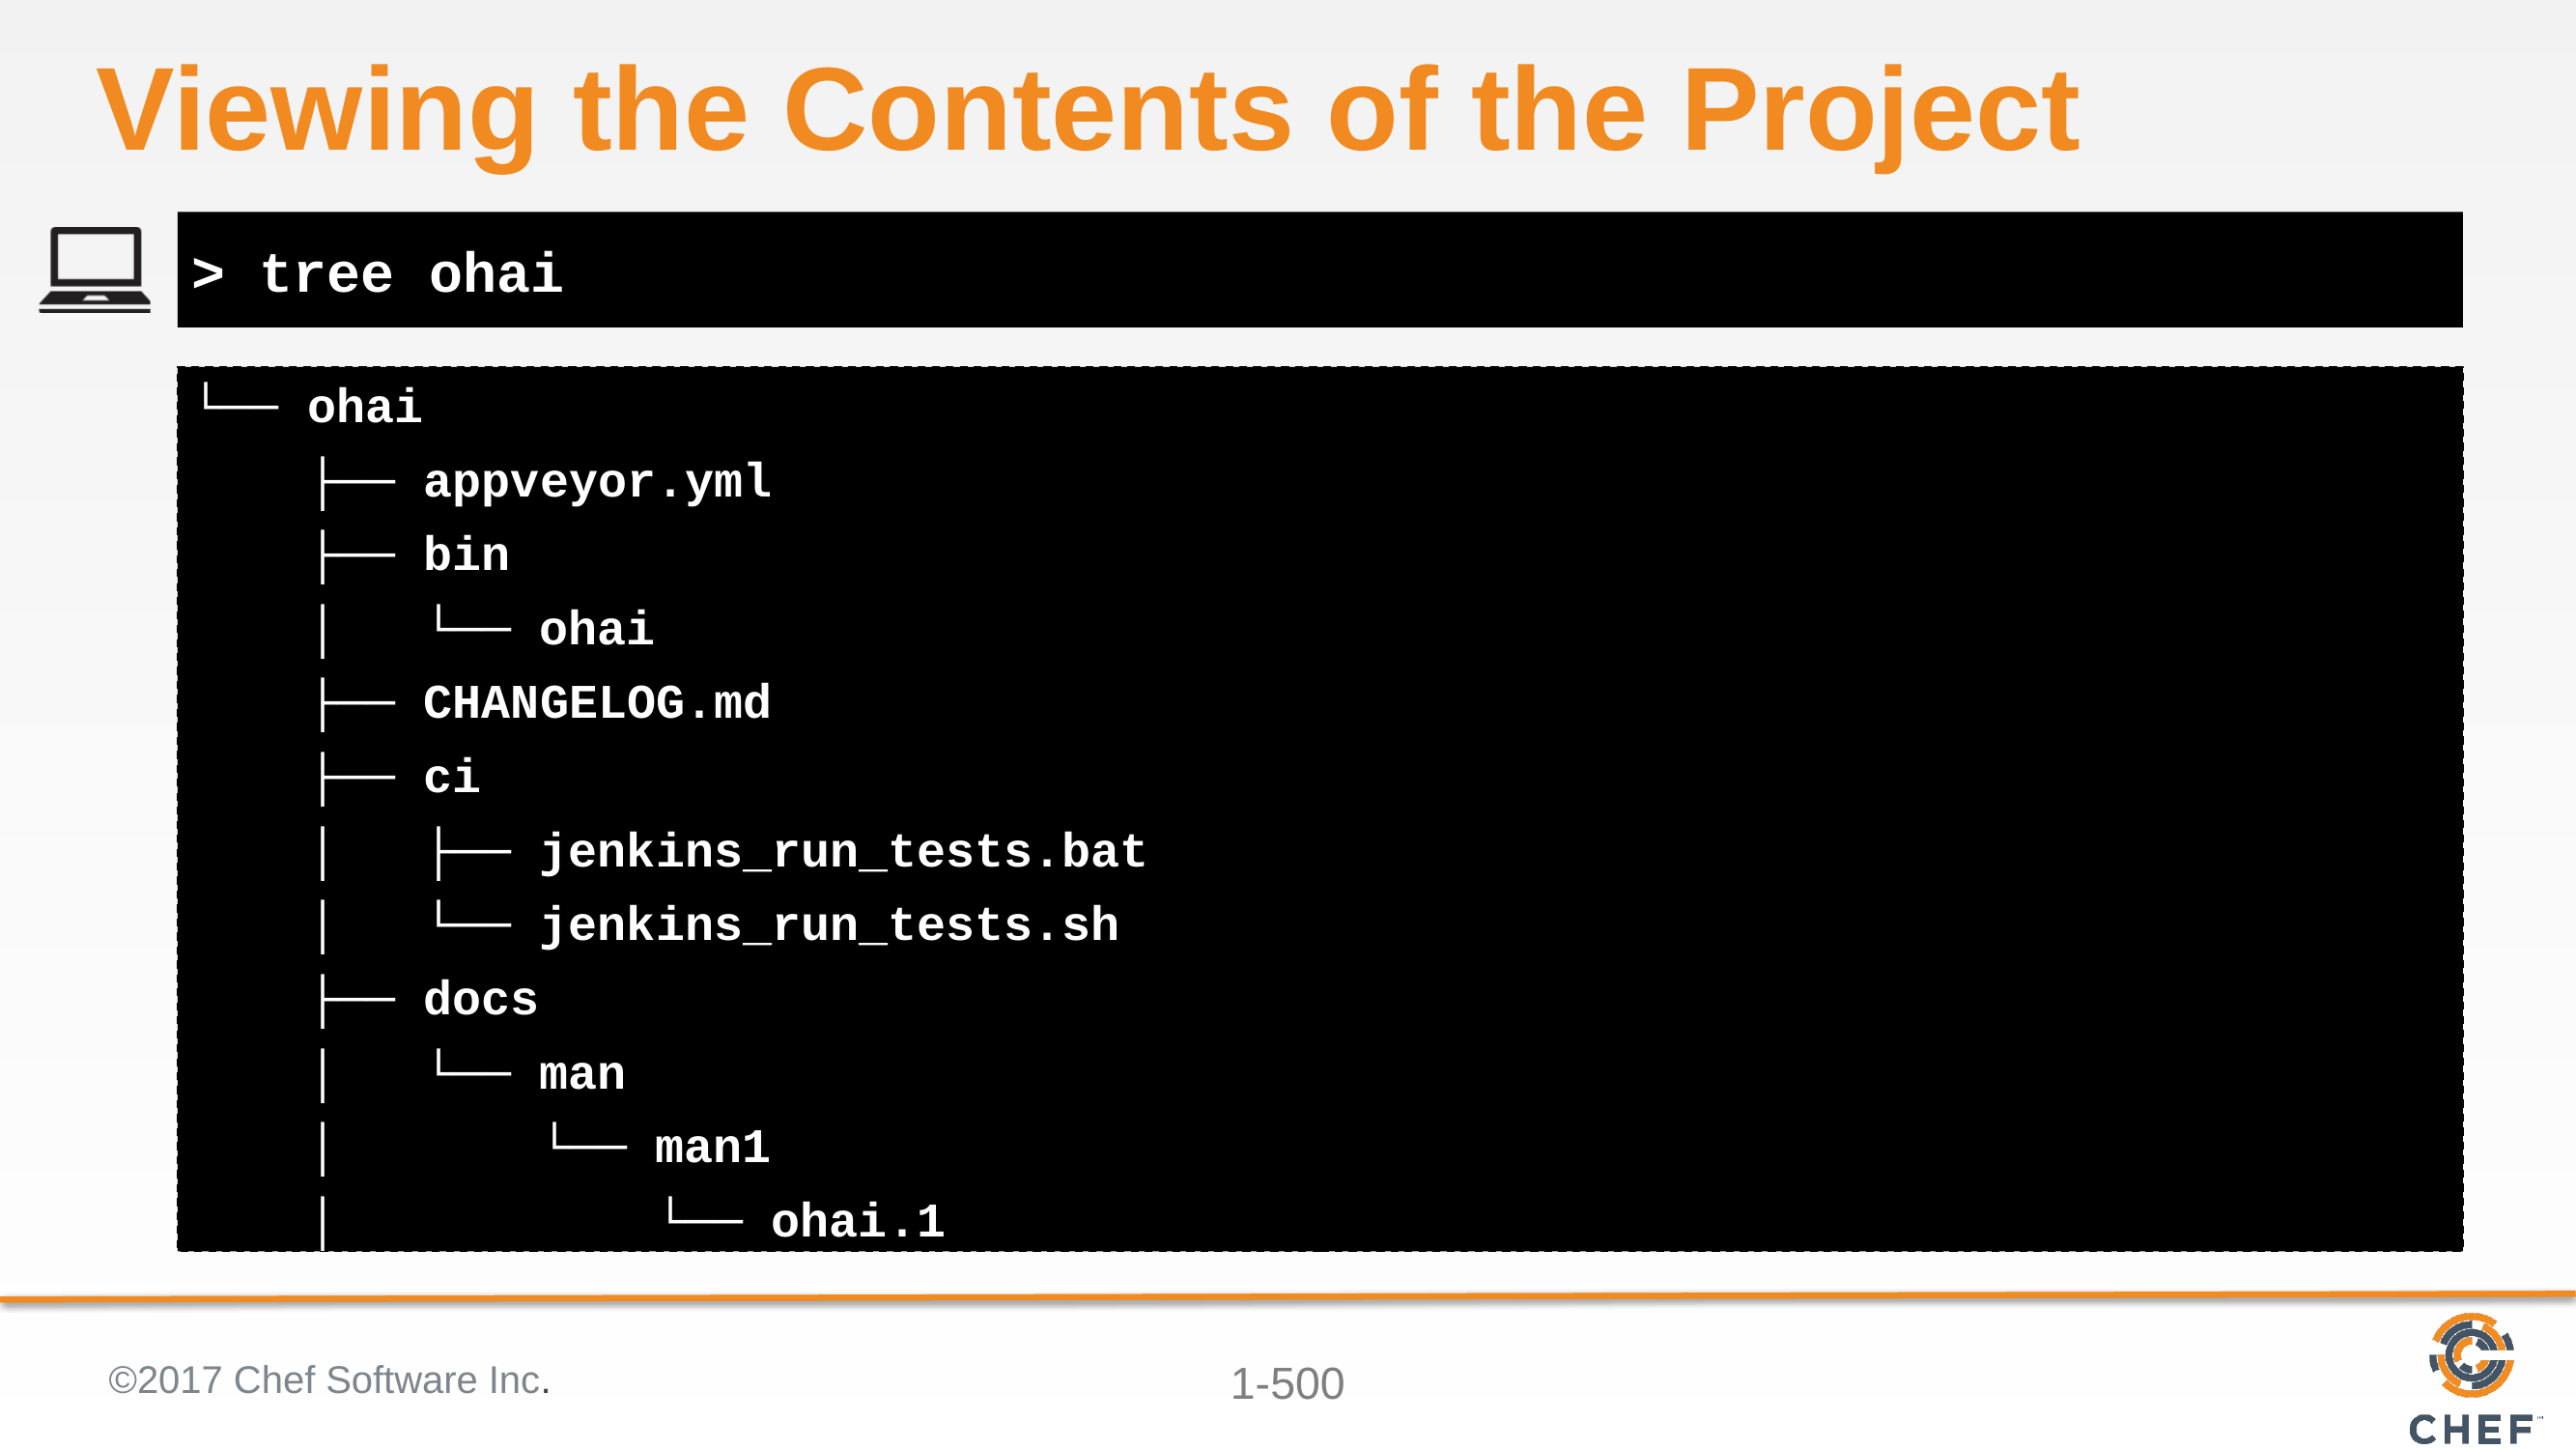

# Viewing the Contents of the Project
> tree ohai
└── ohai
    ├── appveyor.yml
    ├── bin
    │   └── ohai
    ├── CHANGELOG.md
    ├── ci
    │   ├── jenkins_run_tests.bat
    │   └── jenkins_run_tests.sh
    ├── docs
    │   └── man
    │       └── man1
    │           └── ohai.1